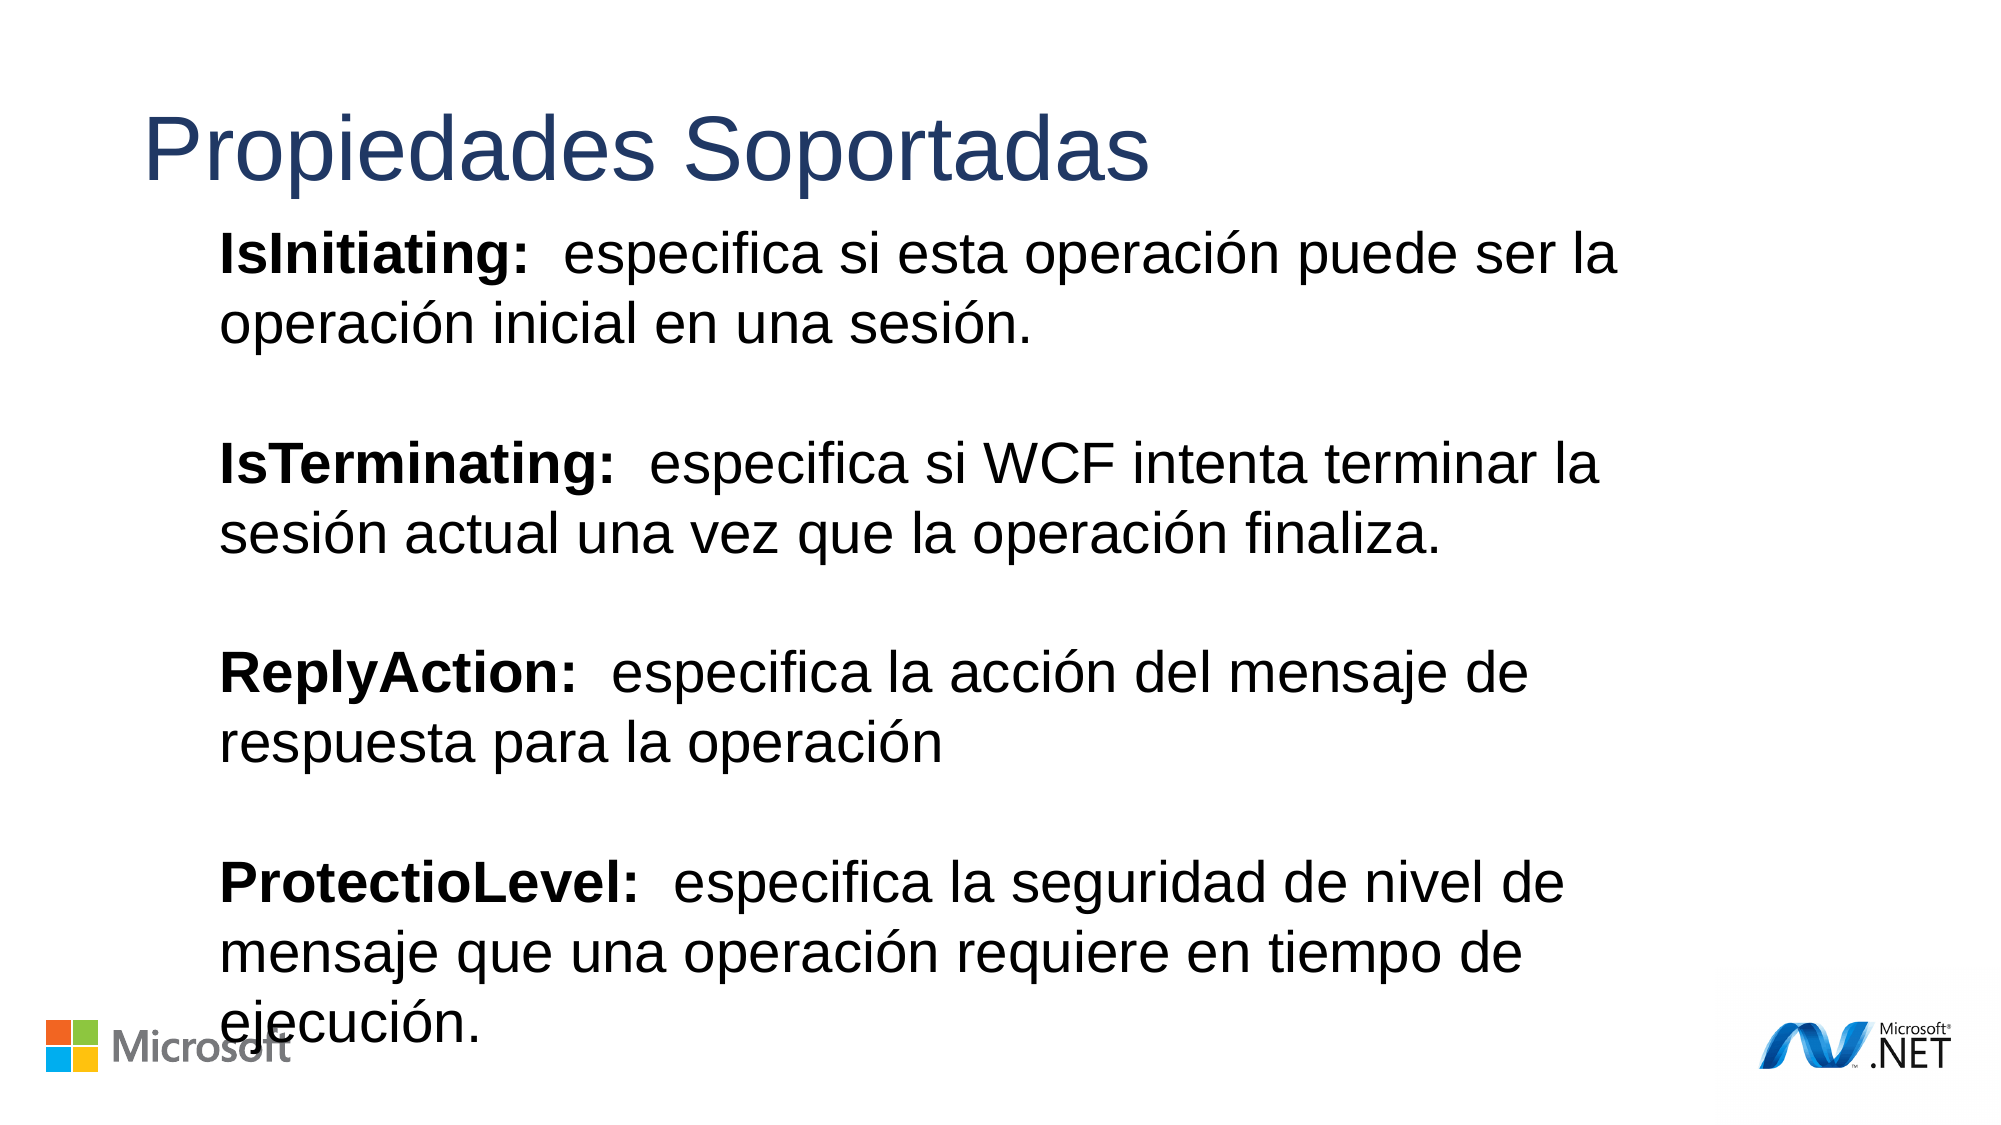

Propiedades Soportadas
IsInitiating:  especifica si esta operación puede ser la operación inicial en una sesión.

IsTerminating:  especifica si WCF intenta terminar la sesión actual una vez que la operación finaliza.

ReplyAction:  especifica la acción del mensaje de respuesta para la operación

ProtectioLevel:  especifica la seguridad de nivel de mensaje que una operación requiere en tiempo de ejecución.